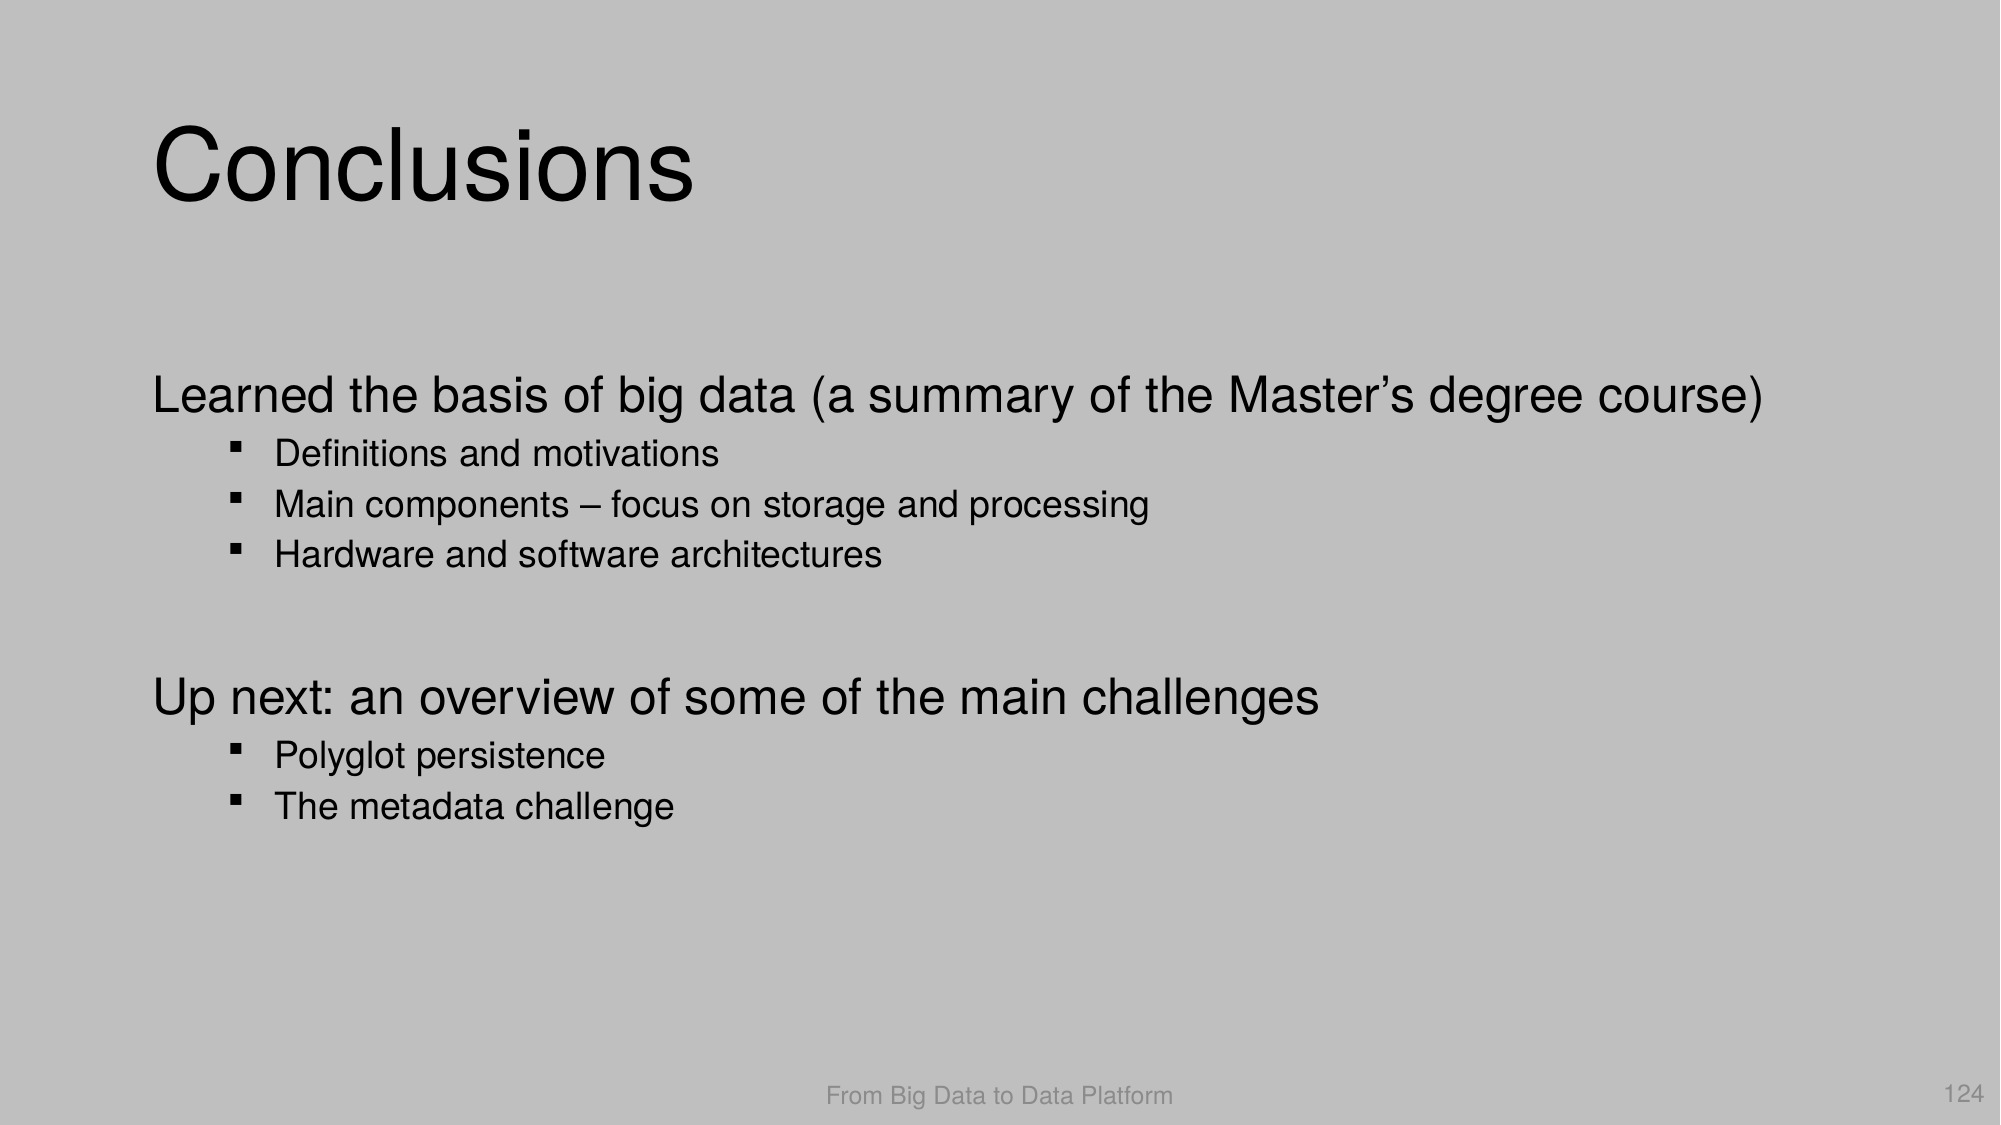

# Conclusions
Learned the basis of big data (a summary of the Master’s degree course)
Definitions and motivations
Main components – focus on storage and processing
Hardware and software architectures

Up next: an overview of some of the main challenges
Polyglot persistence
The metadata challenge

124